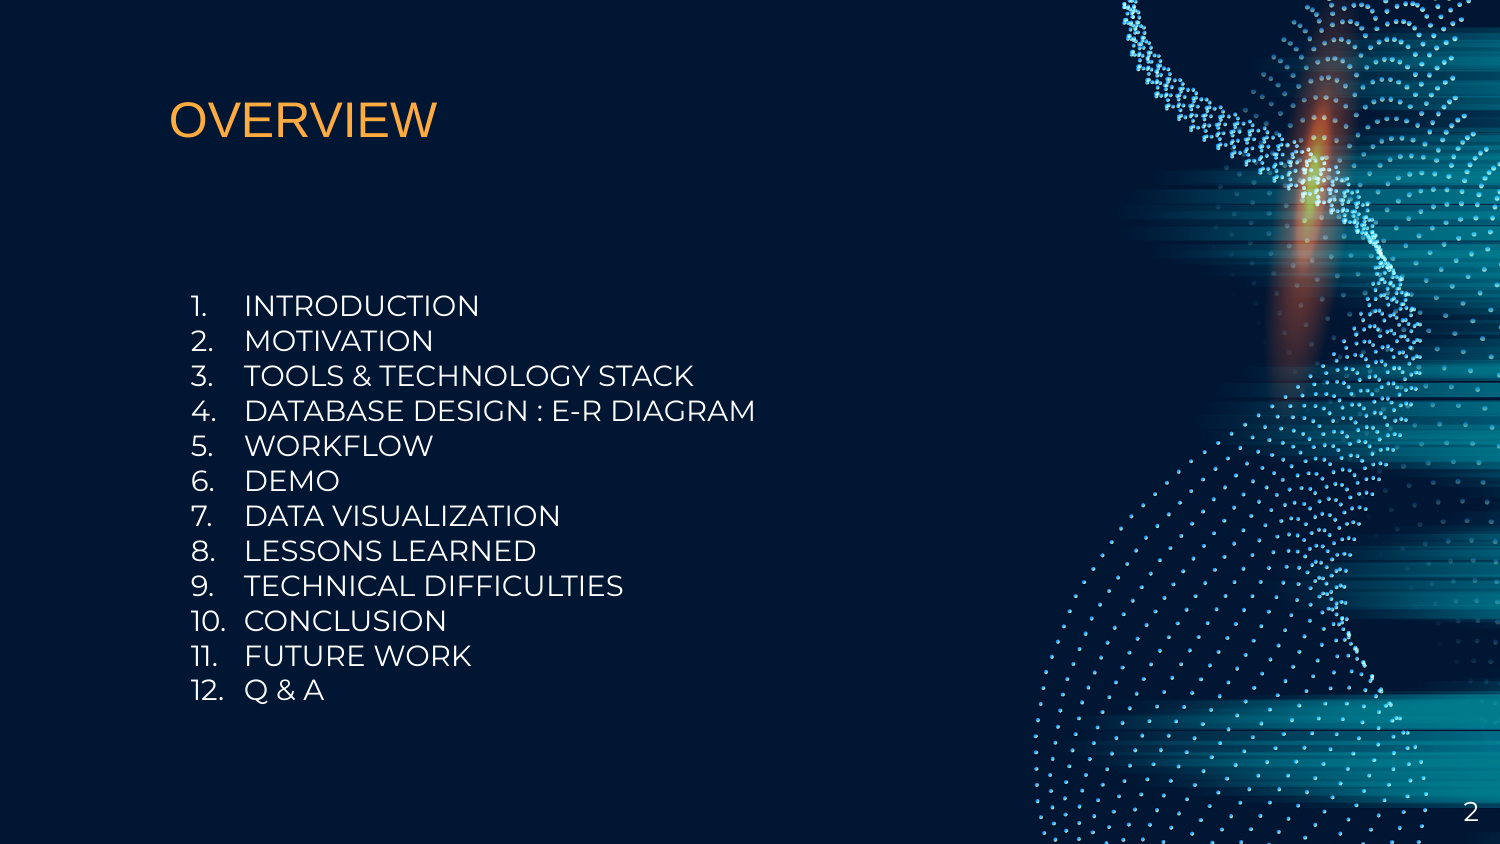

# OVERVIEW
INTRODUCTION
MOTIVATION
TOOLS & TECHNOLOGY STACK
DATABASE DESIGN : E-R DIAGRAM
WORKFLOW
DEMO
DATA VISUALIZATION
LESSONS LEARNED
TECHNICAL DIFFICULTIES
CONCLUSION
FUTURE WORK
Q & A

2